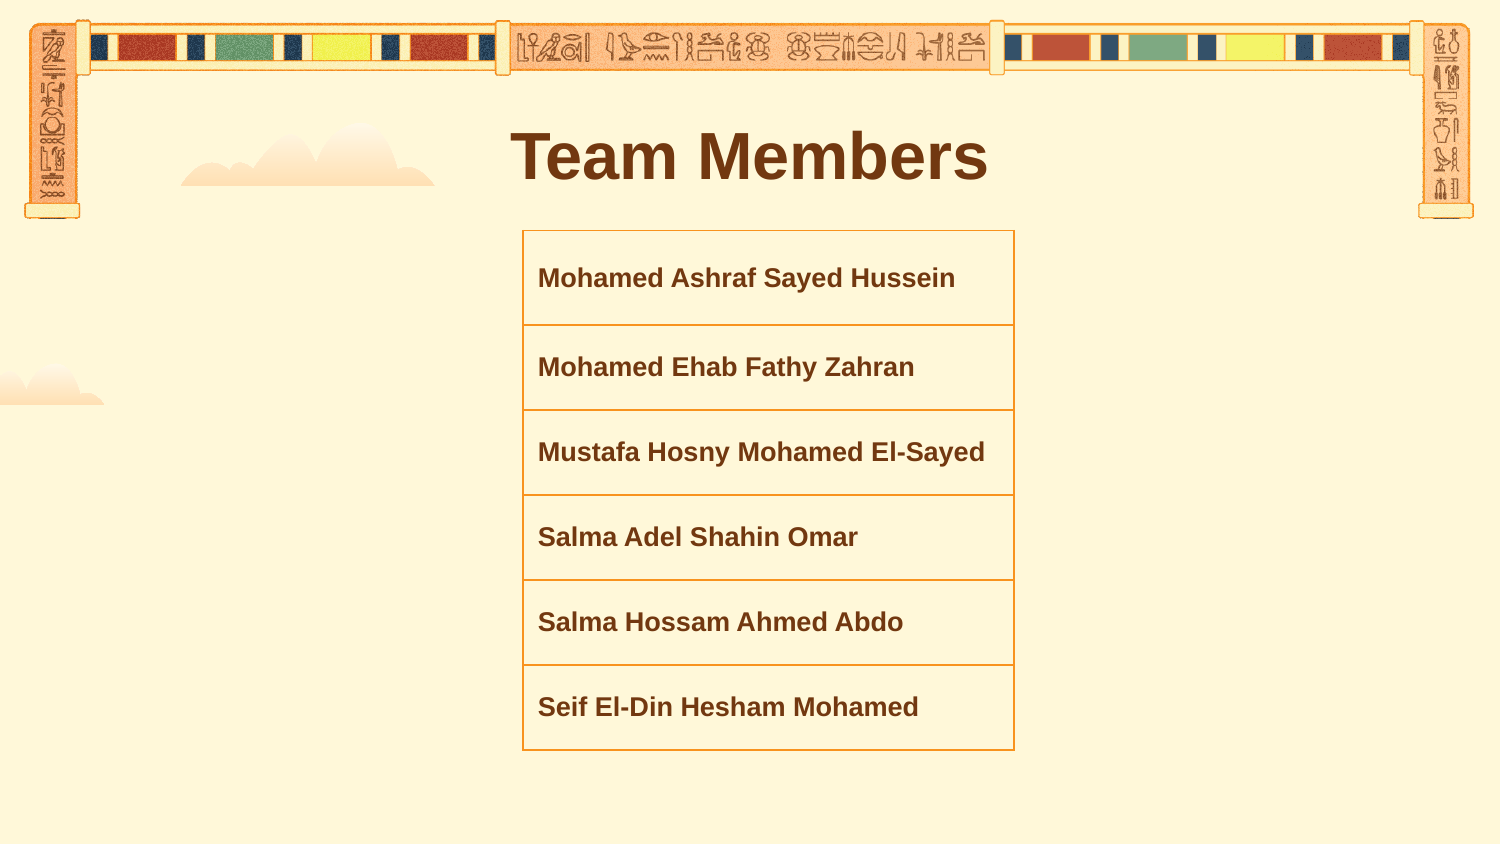

Team Members
| Mohamed Ashraf Sayed Hussein |
| --- |
| Mohamed Ehab Fathy Zahran |
| Mustafa Hosny Mohamed El-Sayed |
| Salma Adel Shahin Omar |
| Salma Hossam Ahmed Abdo |
| Seif El-Din Hesham Mohamed |